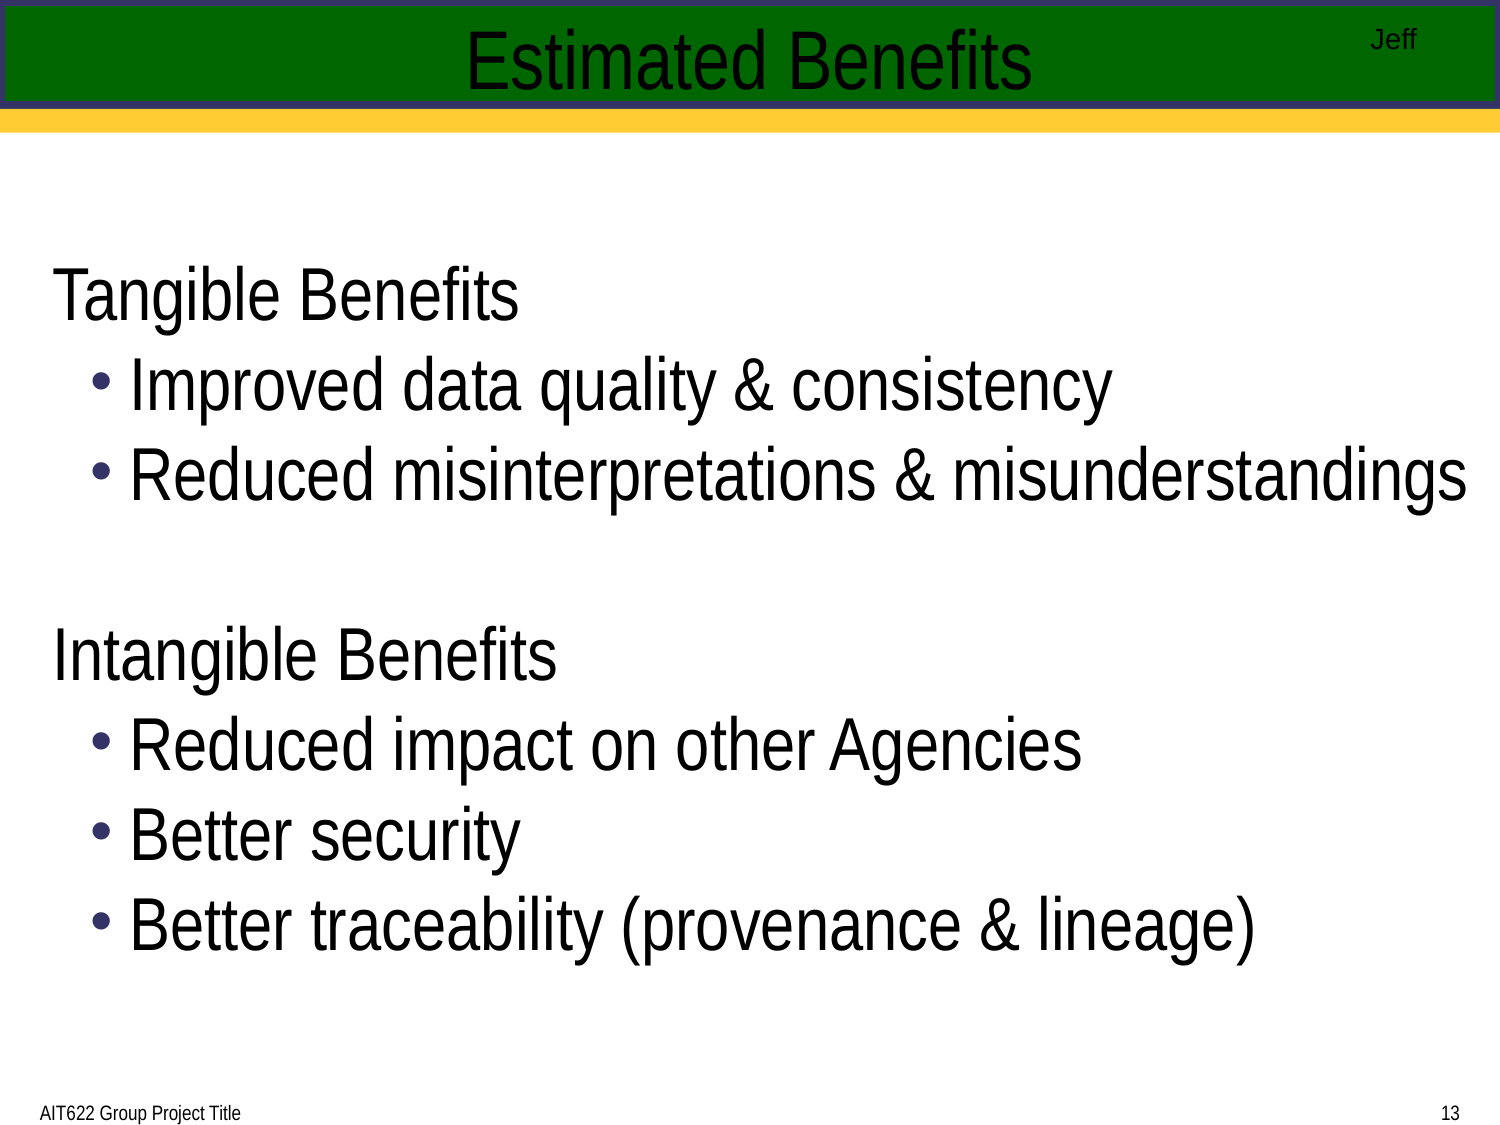

# Estimated Benefits
Jeff

Tangible Benefits
 Improved data quality & consistency
 Reduced misinterpretations & misunderstandings

Intangible Benefits
 Reduced impact on other Agencies
 Better security
 Better traceability (provenance & lineage)